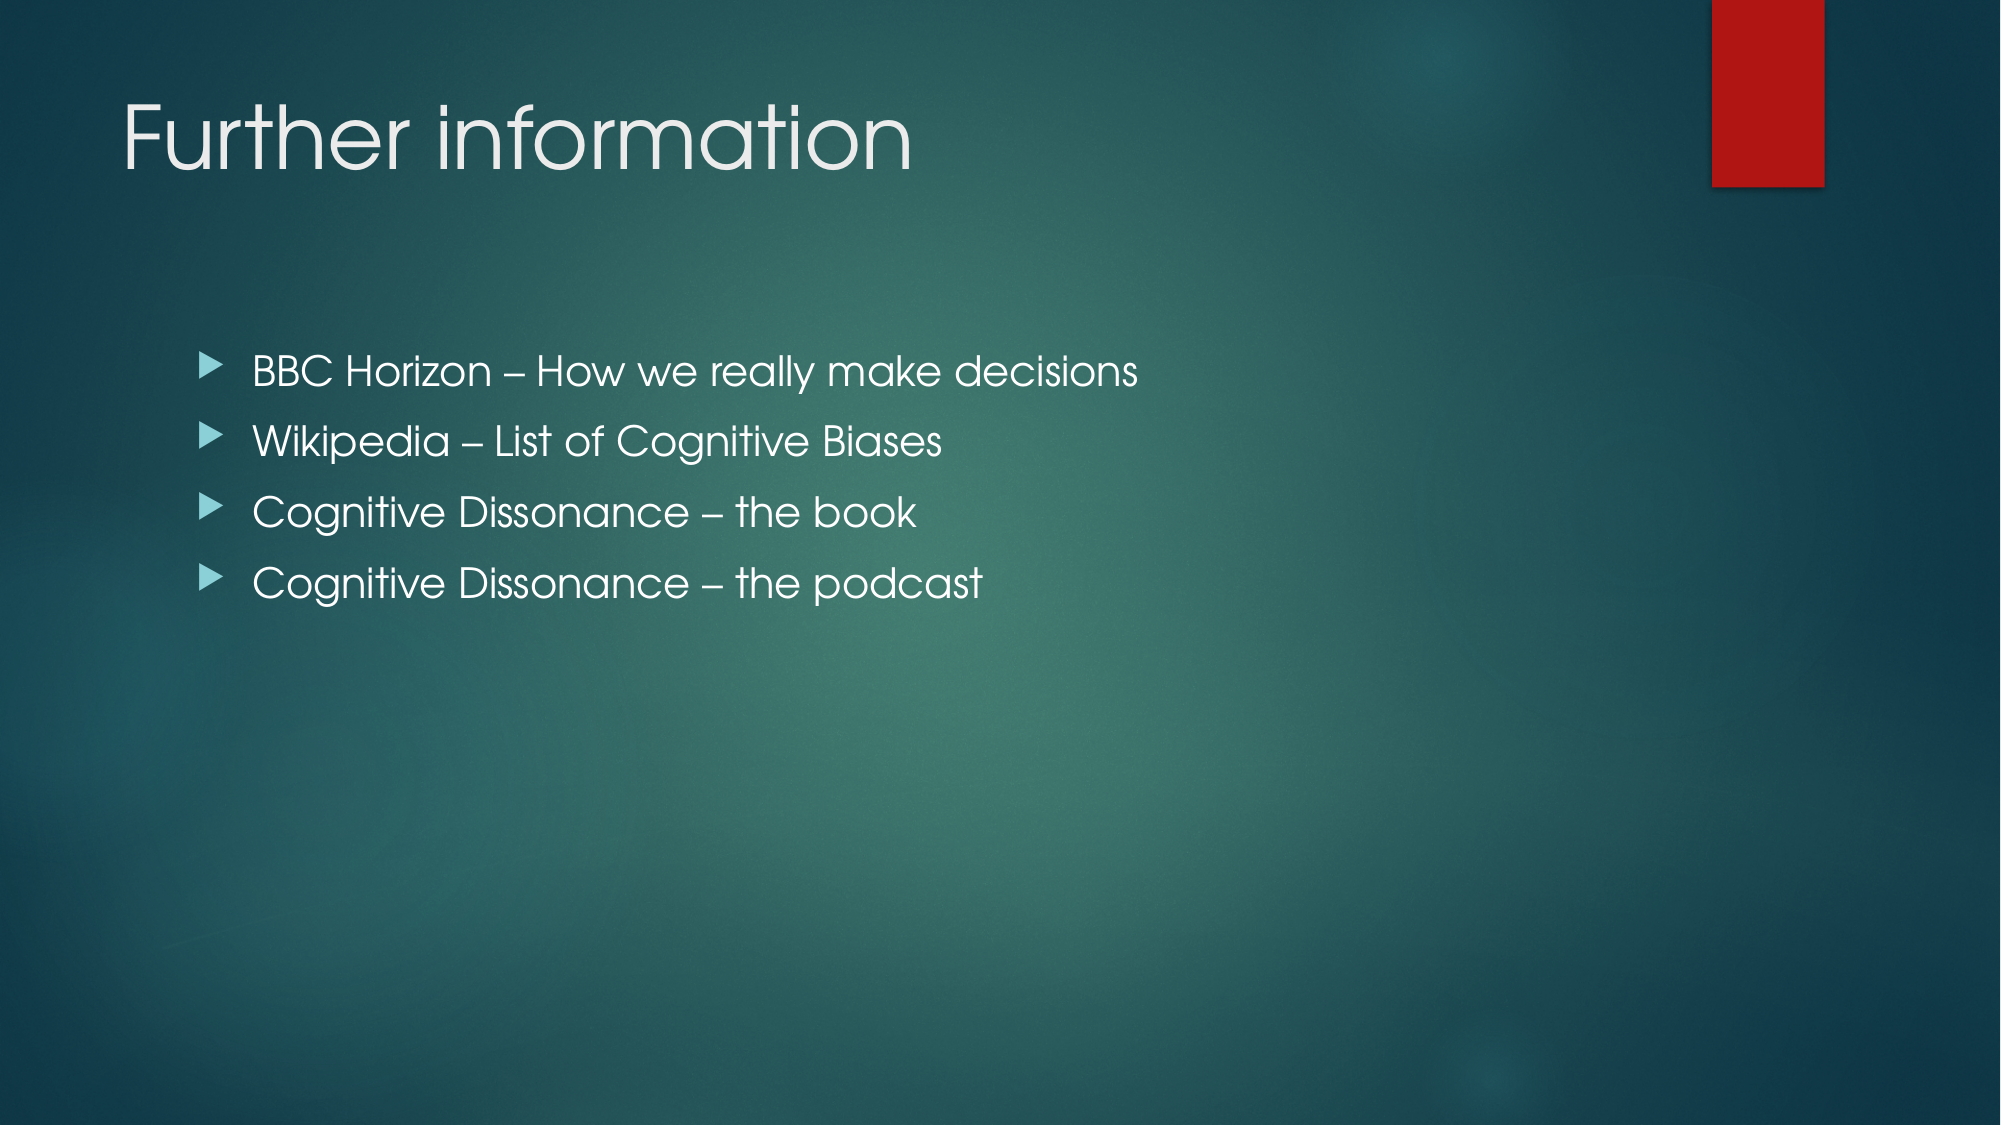

# Further information
BBC Horizon – How we really make decisions
Wikipedia – List of Cognitive Biases
Cognitive Dissonance – the book
Cognitive Dissonance – the podcast